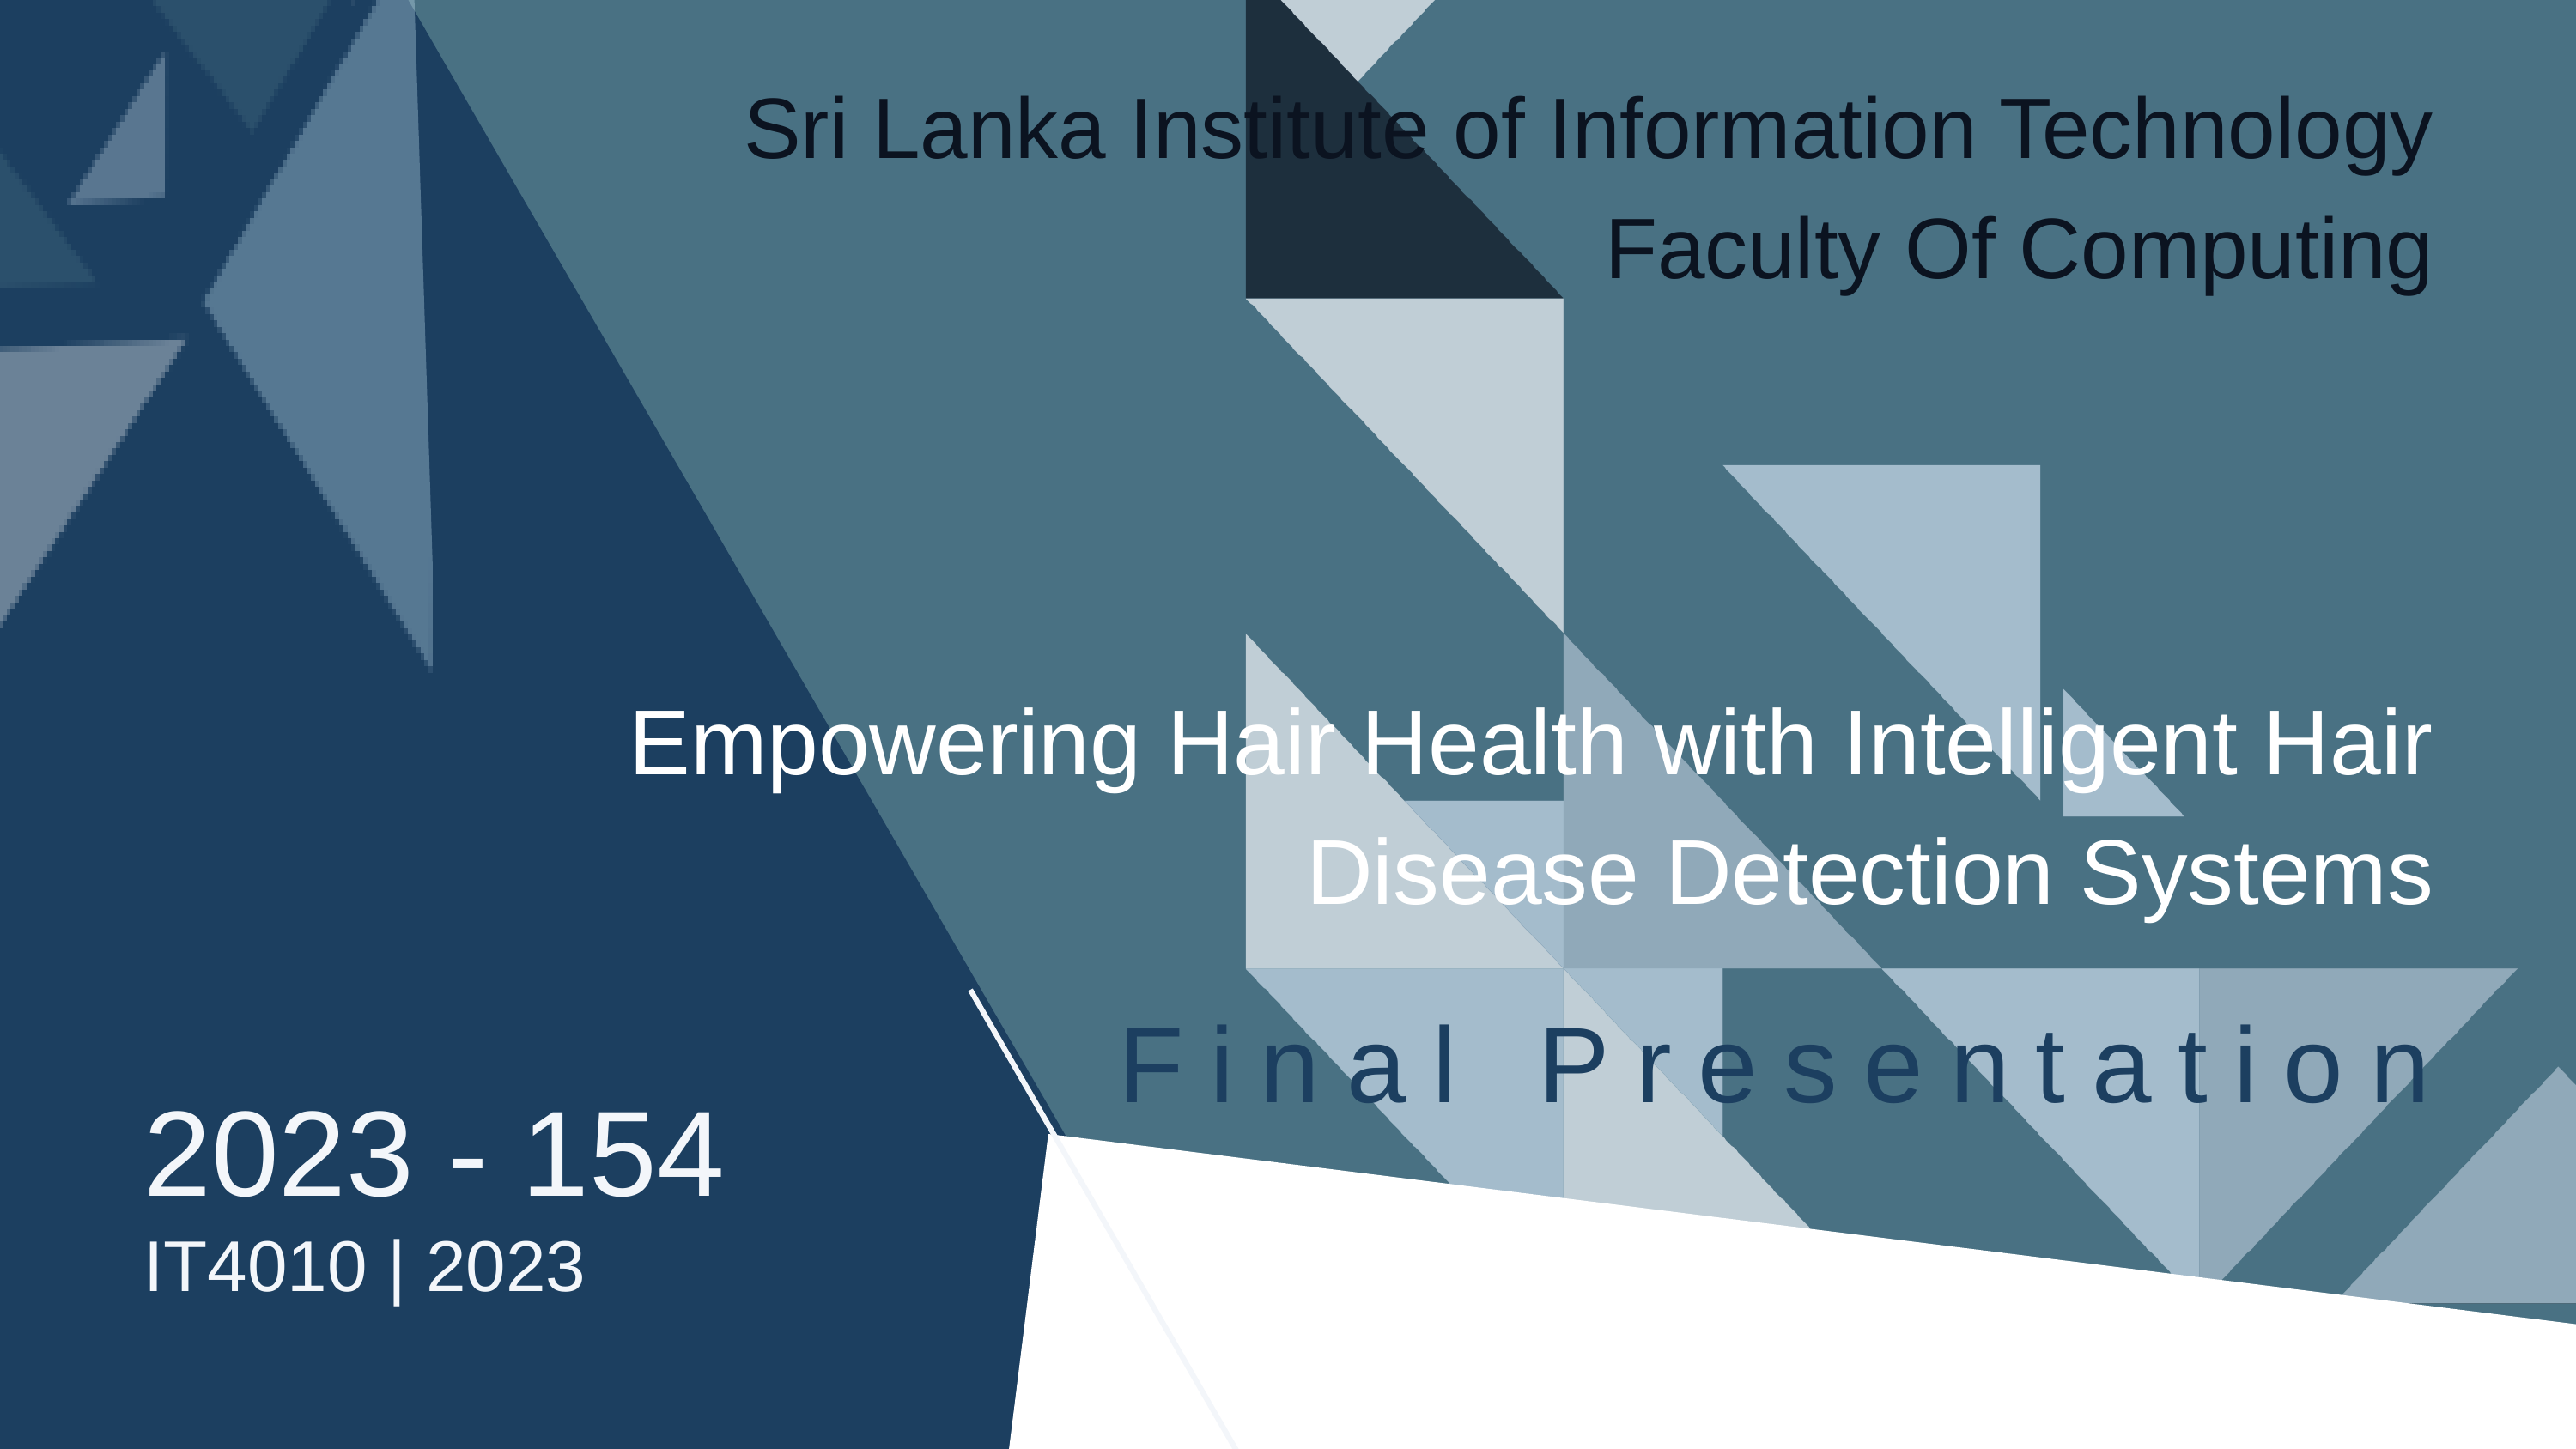

Sri Lanka Institute of Information Technology
Faculty Of Computing
Empowering Hair Health with Intelligent Hair Disease Detection Systems
Final Presentation
2023 - 154
IT4010 | 2023